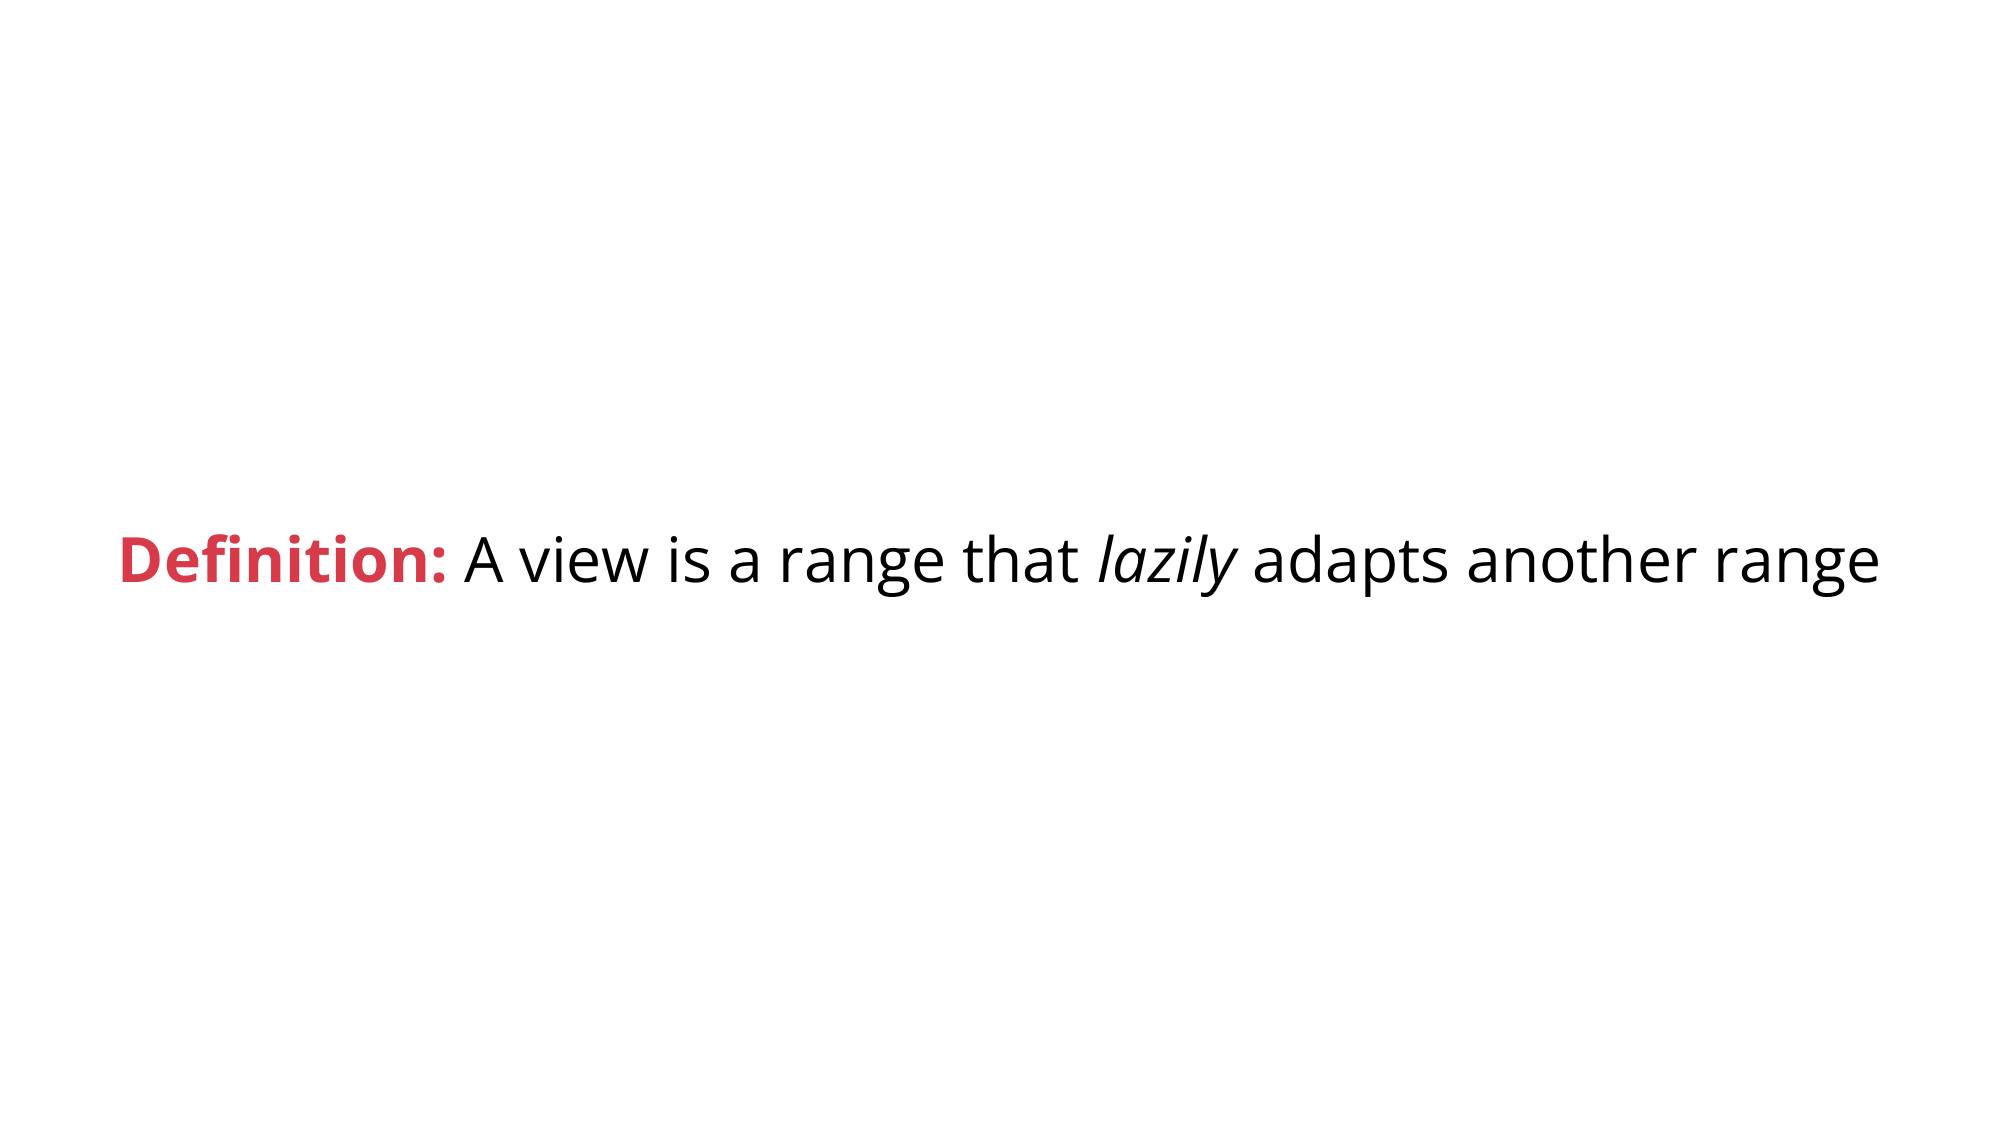

# Definition: A view is a range that lazily adapts another range